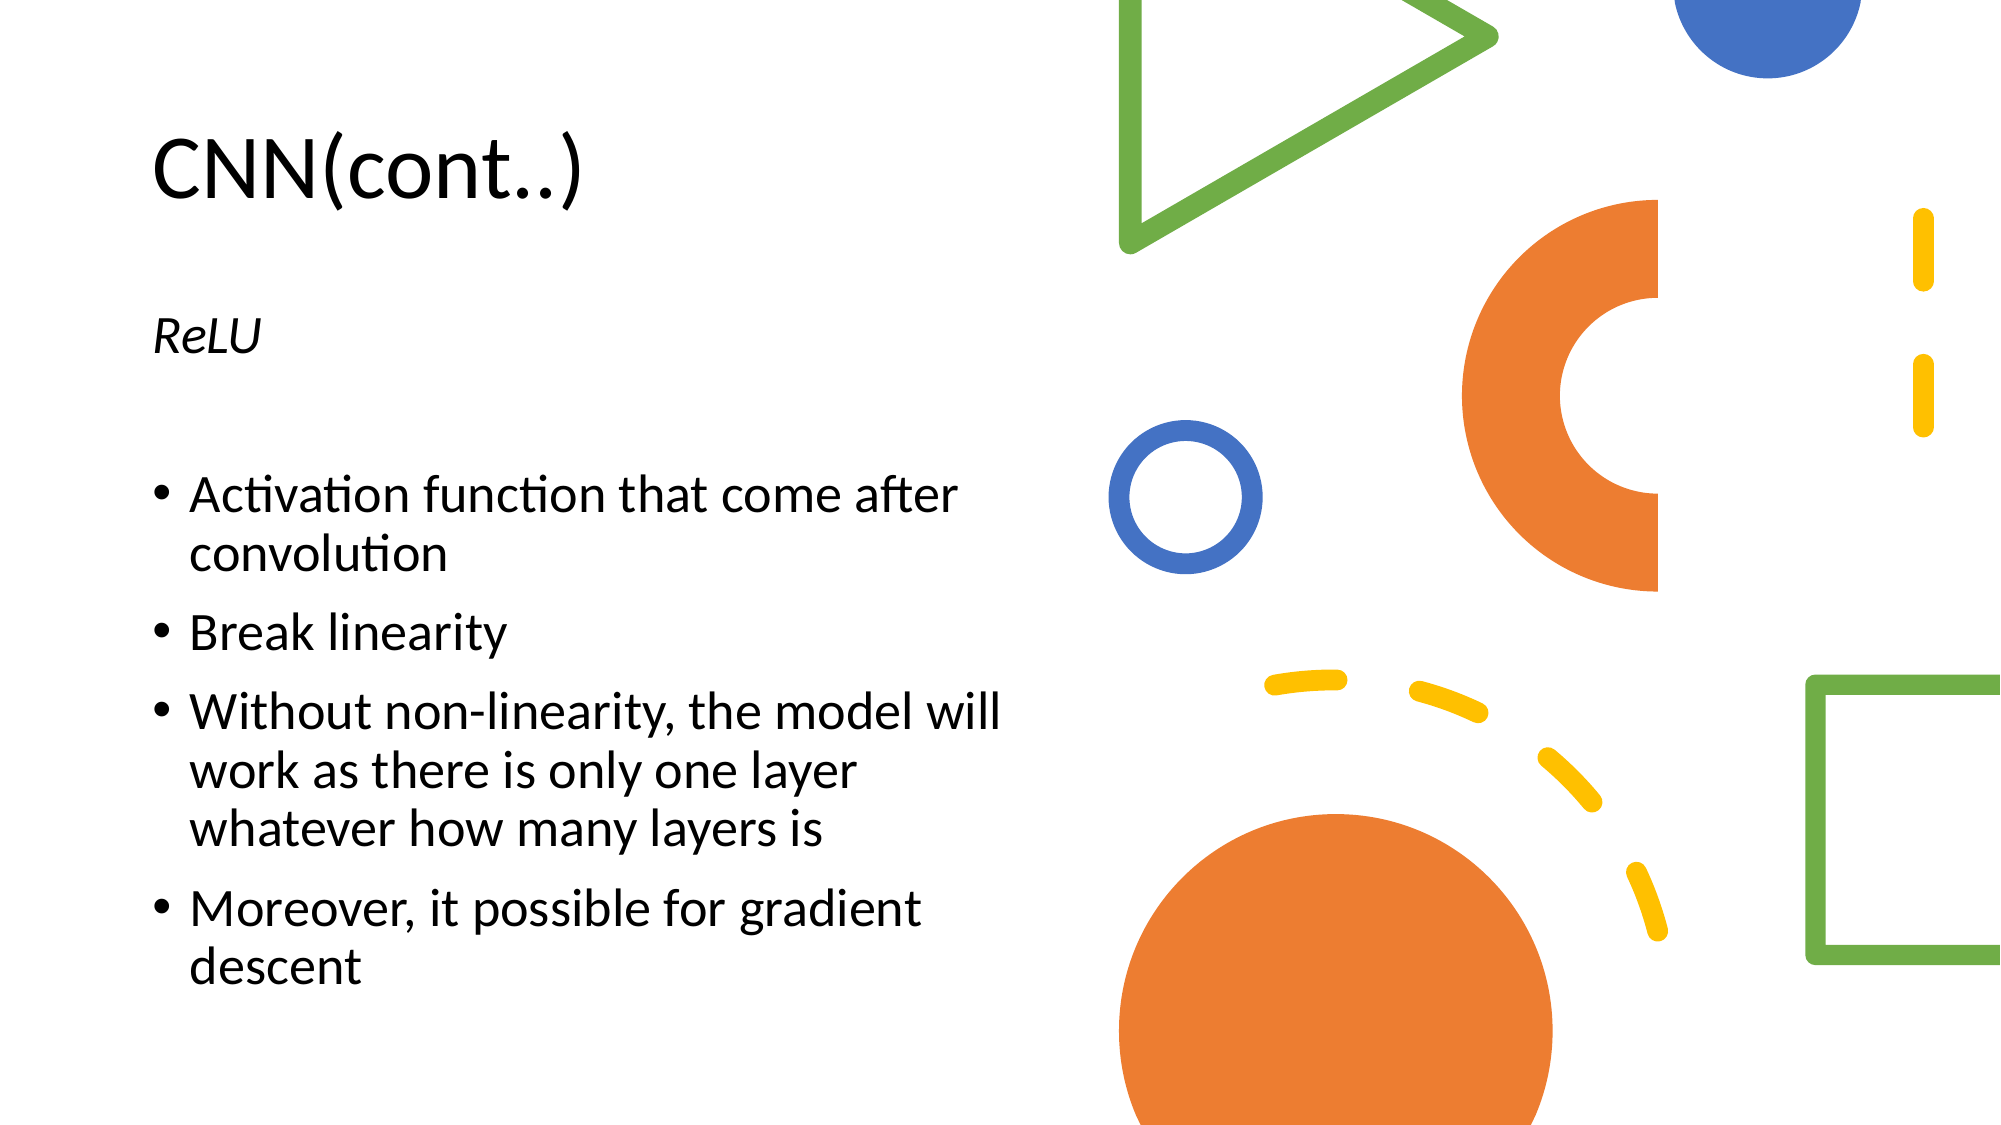

# CNN(cont..)

ReLU

Activation function that come after convolution
Break linearity
Without non-linearity, the model will work as there is only one layer whatever how many layers is
Moreover, it possible for gradient descent